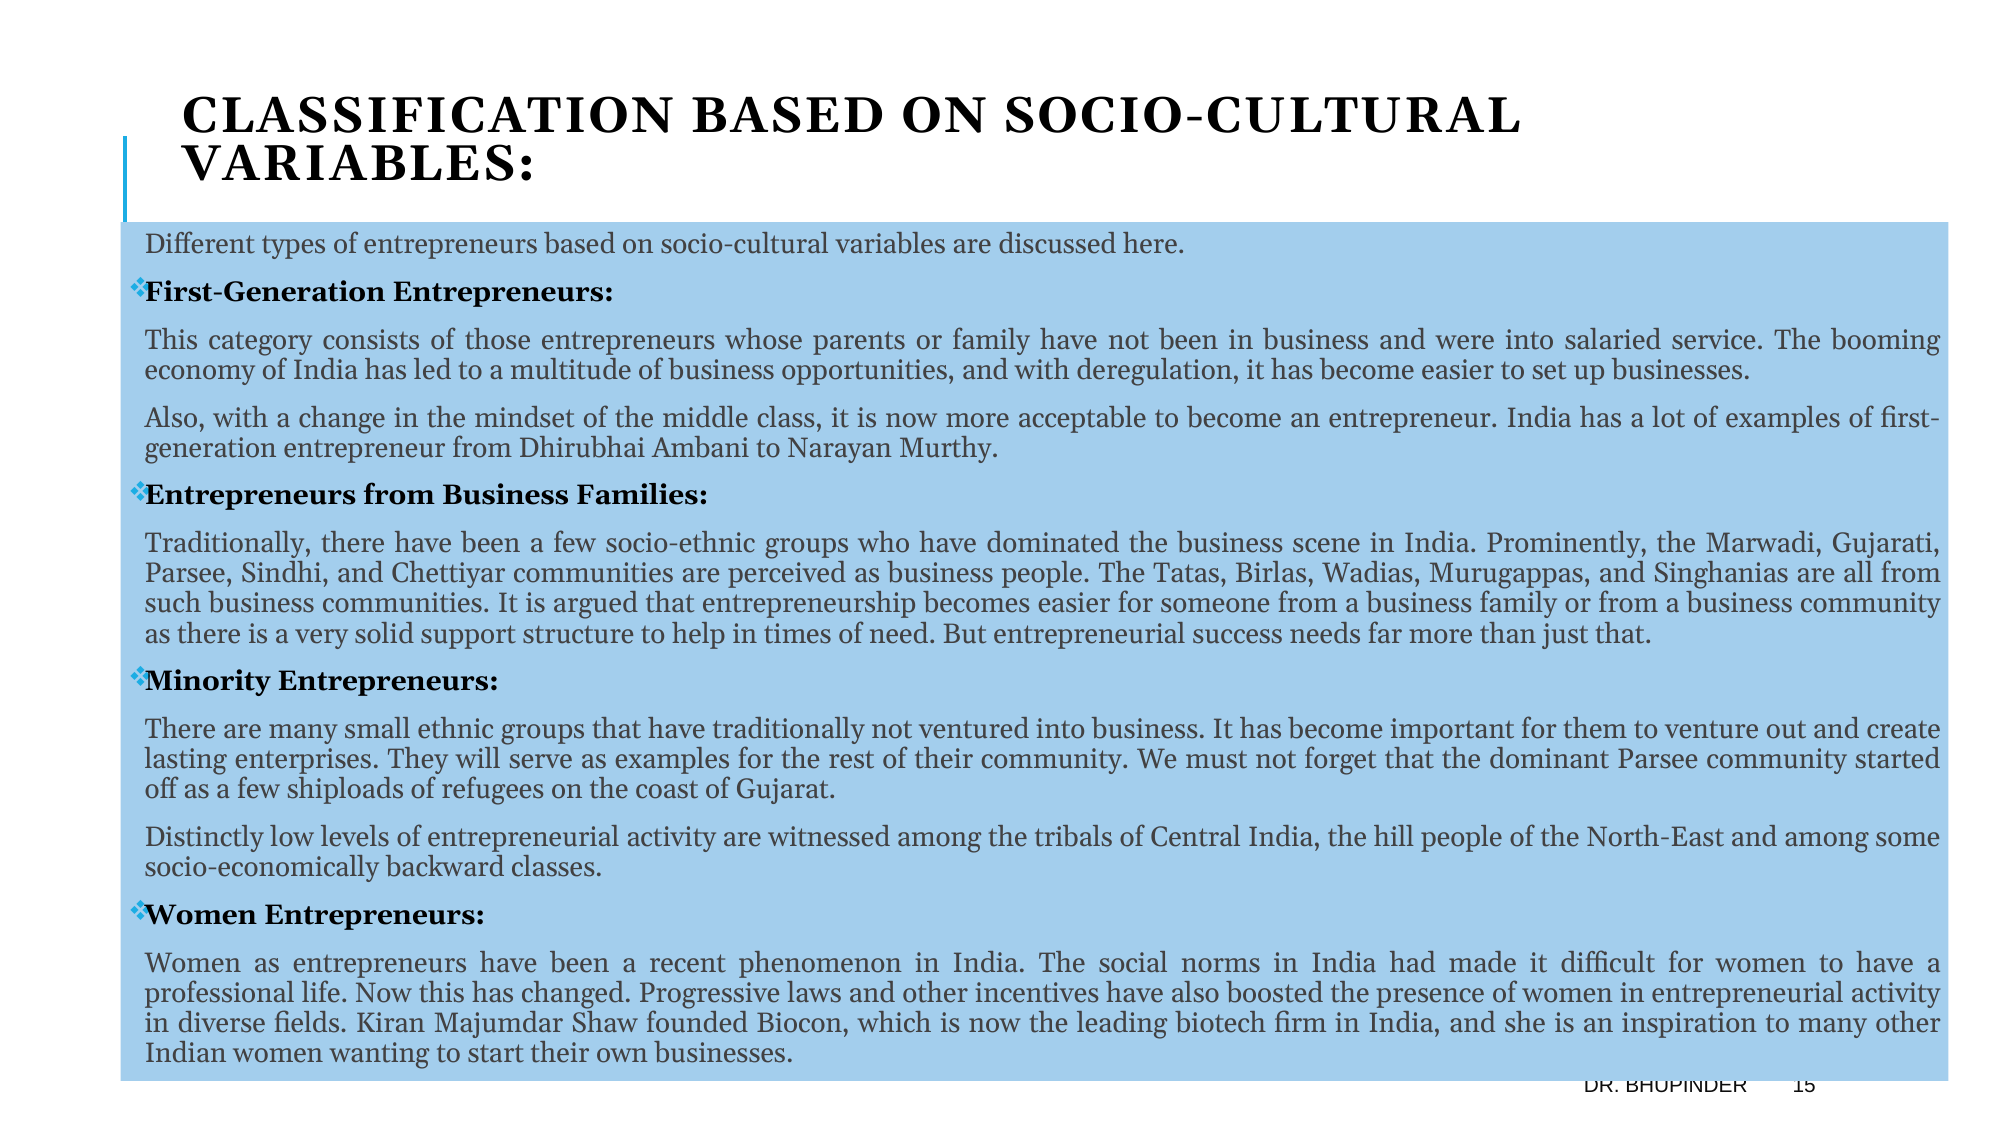

# Classification Based on Socio-cultural Variables:
Different types of entrepreneurs based on socio-cultural variables are discussed here.
First-Generation Entrepreneurs:
This category consists of those entrepreneurs whose parents or family have not been in business and were into salaried service. The booming economy of India has led to a multitude of business opportunities, and with deregulation, it has become easier to set up businesses.
Also, with a change in the mindset of the middle class, it is now more acceptable to become an entrepreneur. India has a lot of examples of first-generation entrepreneur from Dhirubhai Ambani to Narayan Murthy.
Entrepreneurs from Business Families:
Traditionally, there have been a few socio-ethnic groups who have dominated the business scene in India. Prominently, the Marwadi, Gujarati, Parsee, Sindhi, and Chettiyar communities are perceived as business people. The Tatas, Birlas, Wadias, Murugappas, and Singhanias are all from such business communities. It is argued that entrepreneurship becomes easier for someone from a business family or from a business community as there is a very solid support structure to help in times of need. But entrepreneurial success needs far more than just that.
Minority Entrepreneurs:
There are many small ethnic groups that have traditionally not ventured into busi­ness. It has become important for them to venture out and create lasting enterprises. They will serve as examples for the rest of their community. We must not forget that the dominant Parsee community started off as a few shiploads of refugees on the coast of Gujarat.
Distinctly low levels of entrepreneurial activity are witnessed among the tribals of Central India, the hill people of the North-East and among some socio-economically backward classes.
Women Entrepreneurs:
Women as entrepreneurs have been a recent phenomenon in India. The social norms in India had made it difficult for women to have a professional life. Now this has changed. Progressive laws and other incentives have also boosted the presence of women in entrepreneurial activity in diverse fields. Kiran Majumdar Shaw founded Biocon, which is now the leading biotech firm in India, and she is an inspiration to many other Indian women wanting to start their own businesses.

DR. BHUPINDER
15